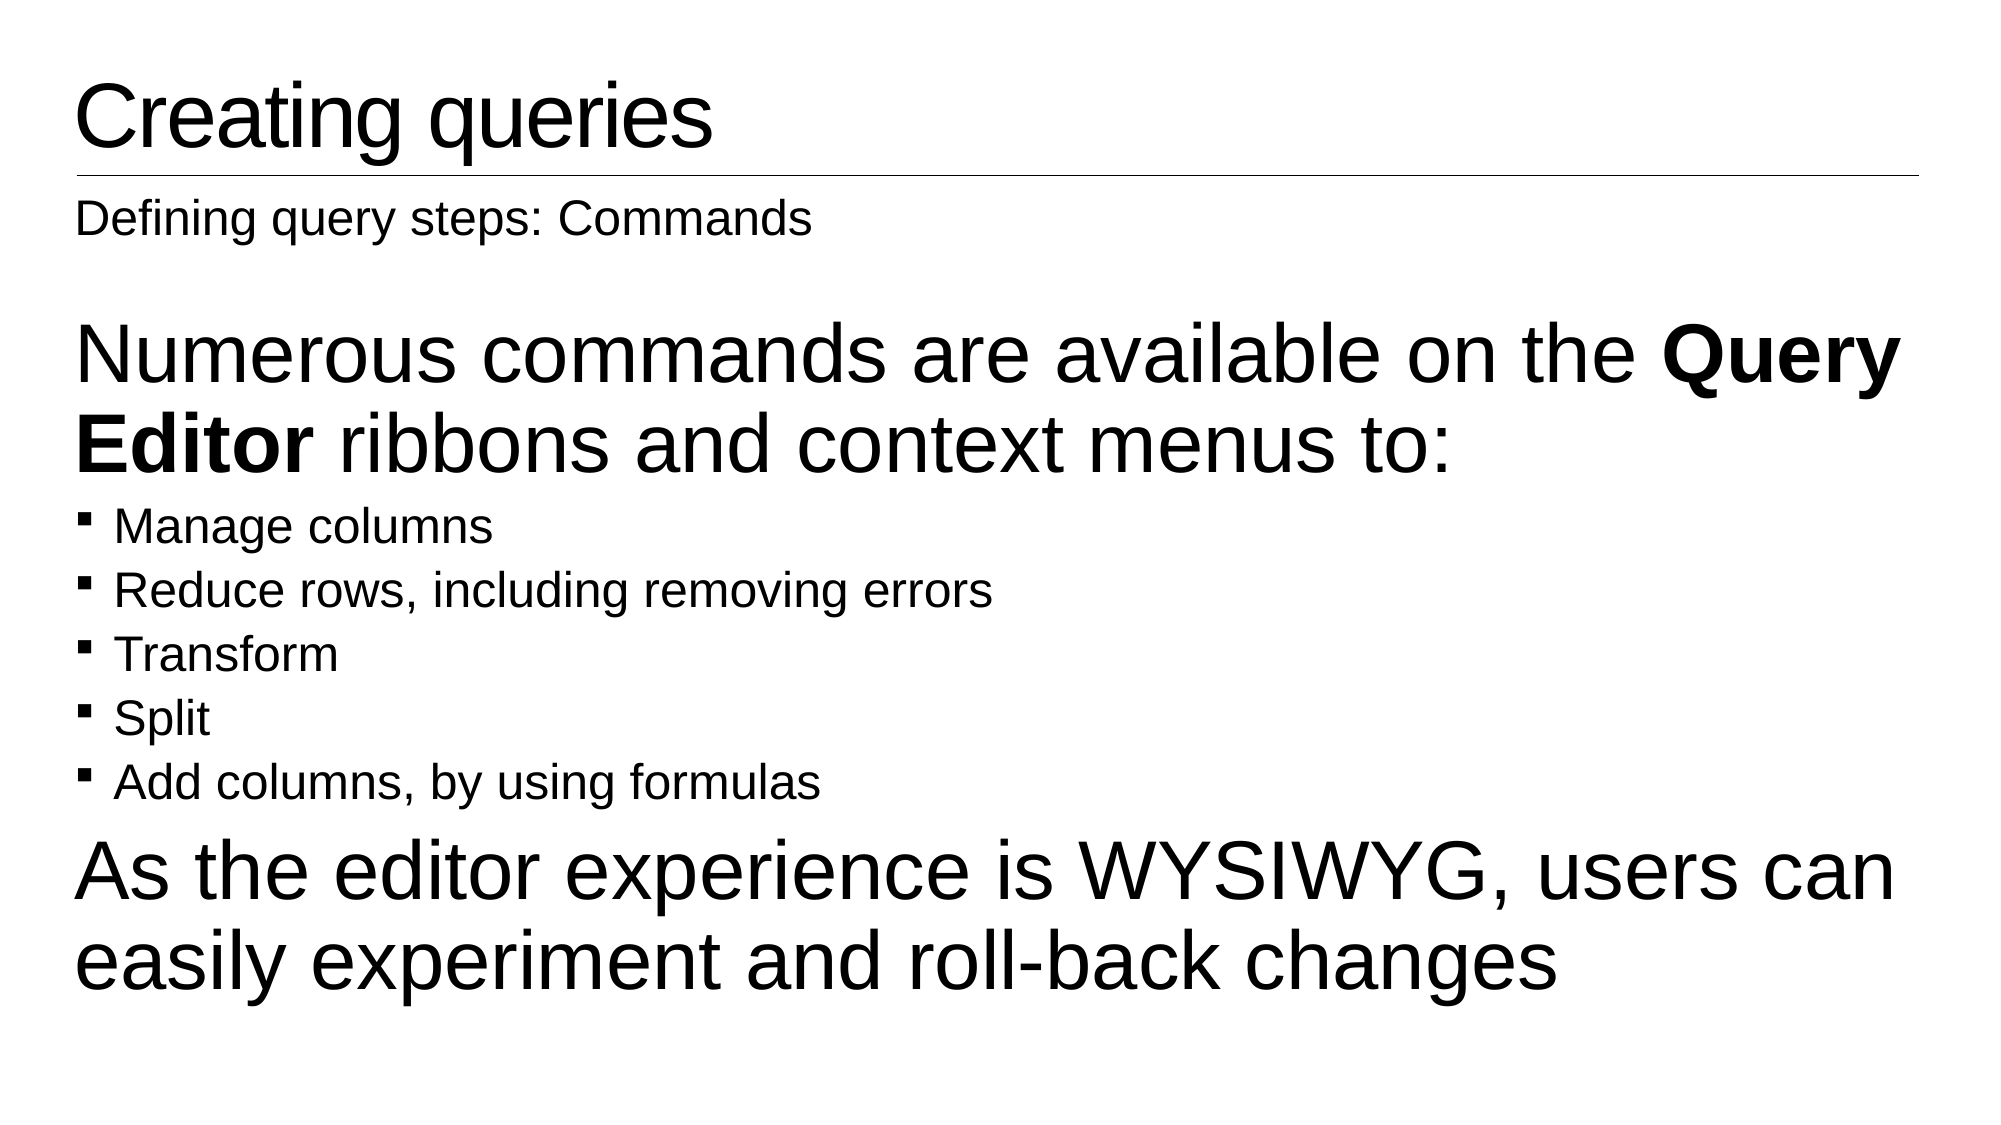

# Creating queries
Defining query steps: Commands
Numerous commands are available on the Query Editor ribbons and context menus to:
Manage columns
Reduce rows, including removing errors
Transform
Split
Add columns, by using formulas
As the editor experience is WYSIWYG, users can easily experiment and roll-back changes